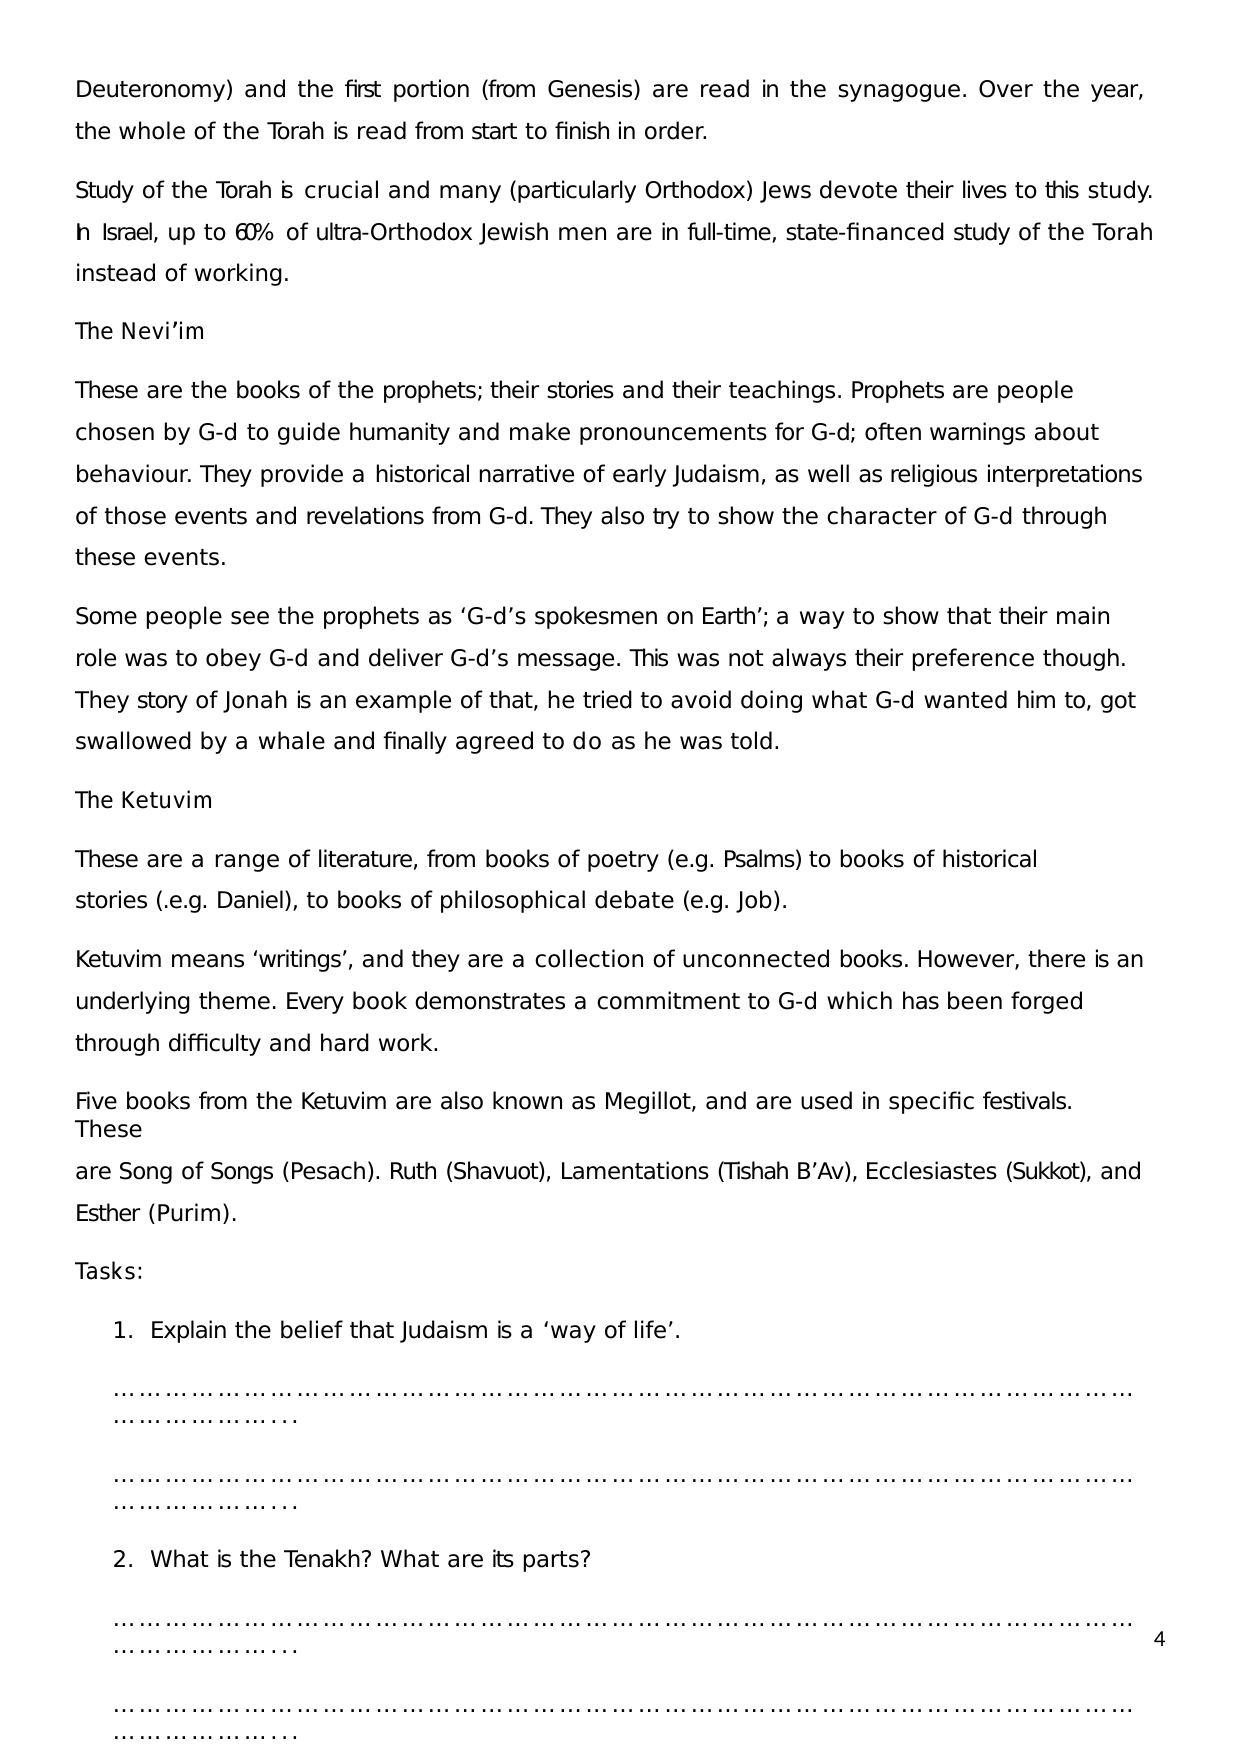

Deuteronomy) and the first portion (from Genesis) are read in the synagogue. Over the year, the whole of the Torah is read from start to finish in order.
Study of the Torah is crucial and many (particularly Orthodox) Jews devote their lives to this study. In Israel, up to 60% of ultra-Orthodox Jewish men are in full-time, state-financed study of the Torah instead of working.

The Nevi’im
These are the books of the prophets; their stories and their teachings. Prophets are people chosen by G-d to guide humanity and make pronouncements for G-d; often warnings about behaviour. They provide a historical narrative of early Judaism, as well as religious interpretations of those events and revelations from G-d. They also try to show the character of G-d through these events.
Some people see the prophets as ‘G-d’s spokesmen on Earth’; a way to show that their main role was to obey G-d and deliver G-d’s message. This was not always their preference though. They story of Jonah is an example of that, he tried to avoid doing what G-d wanted him to, got swallowed by a whale and finally agreed to do as he was told.

The Ketuvim
These are a range of literature, from books of poetry (e.g. Psalms) to books of historical stories (.e.g. Daniel), to books of philosophical debate (e.g. Job).
Ketuvim means ‘writings’, and they are a collection of unconnected books. However, there is an underlying theme. Every book demonstrates a commitment to G-d which has been forged through difficulty and hard work.

Five books from the Ketuvim are also known as Megillot, and are used in specific festivals. These
are Song of Songs (Pesach). Ruth (Shavuot), Lamentations (Tishah B’Av), Ecclesiastes (Sukkot), and
Esther (Purim).

Tasks:

Explain the belief that Judaism is a ‘way of life’.

………………………………………………………………………………………………………………………...

………………………………………………………………………………………………………………………...

What is the Tenakh? What are its parts?

………………………………………………………………………………………………………………………...

………………………………………………………………………………………………………………………...
4